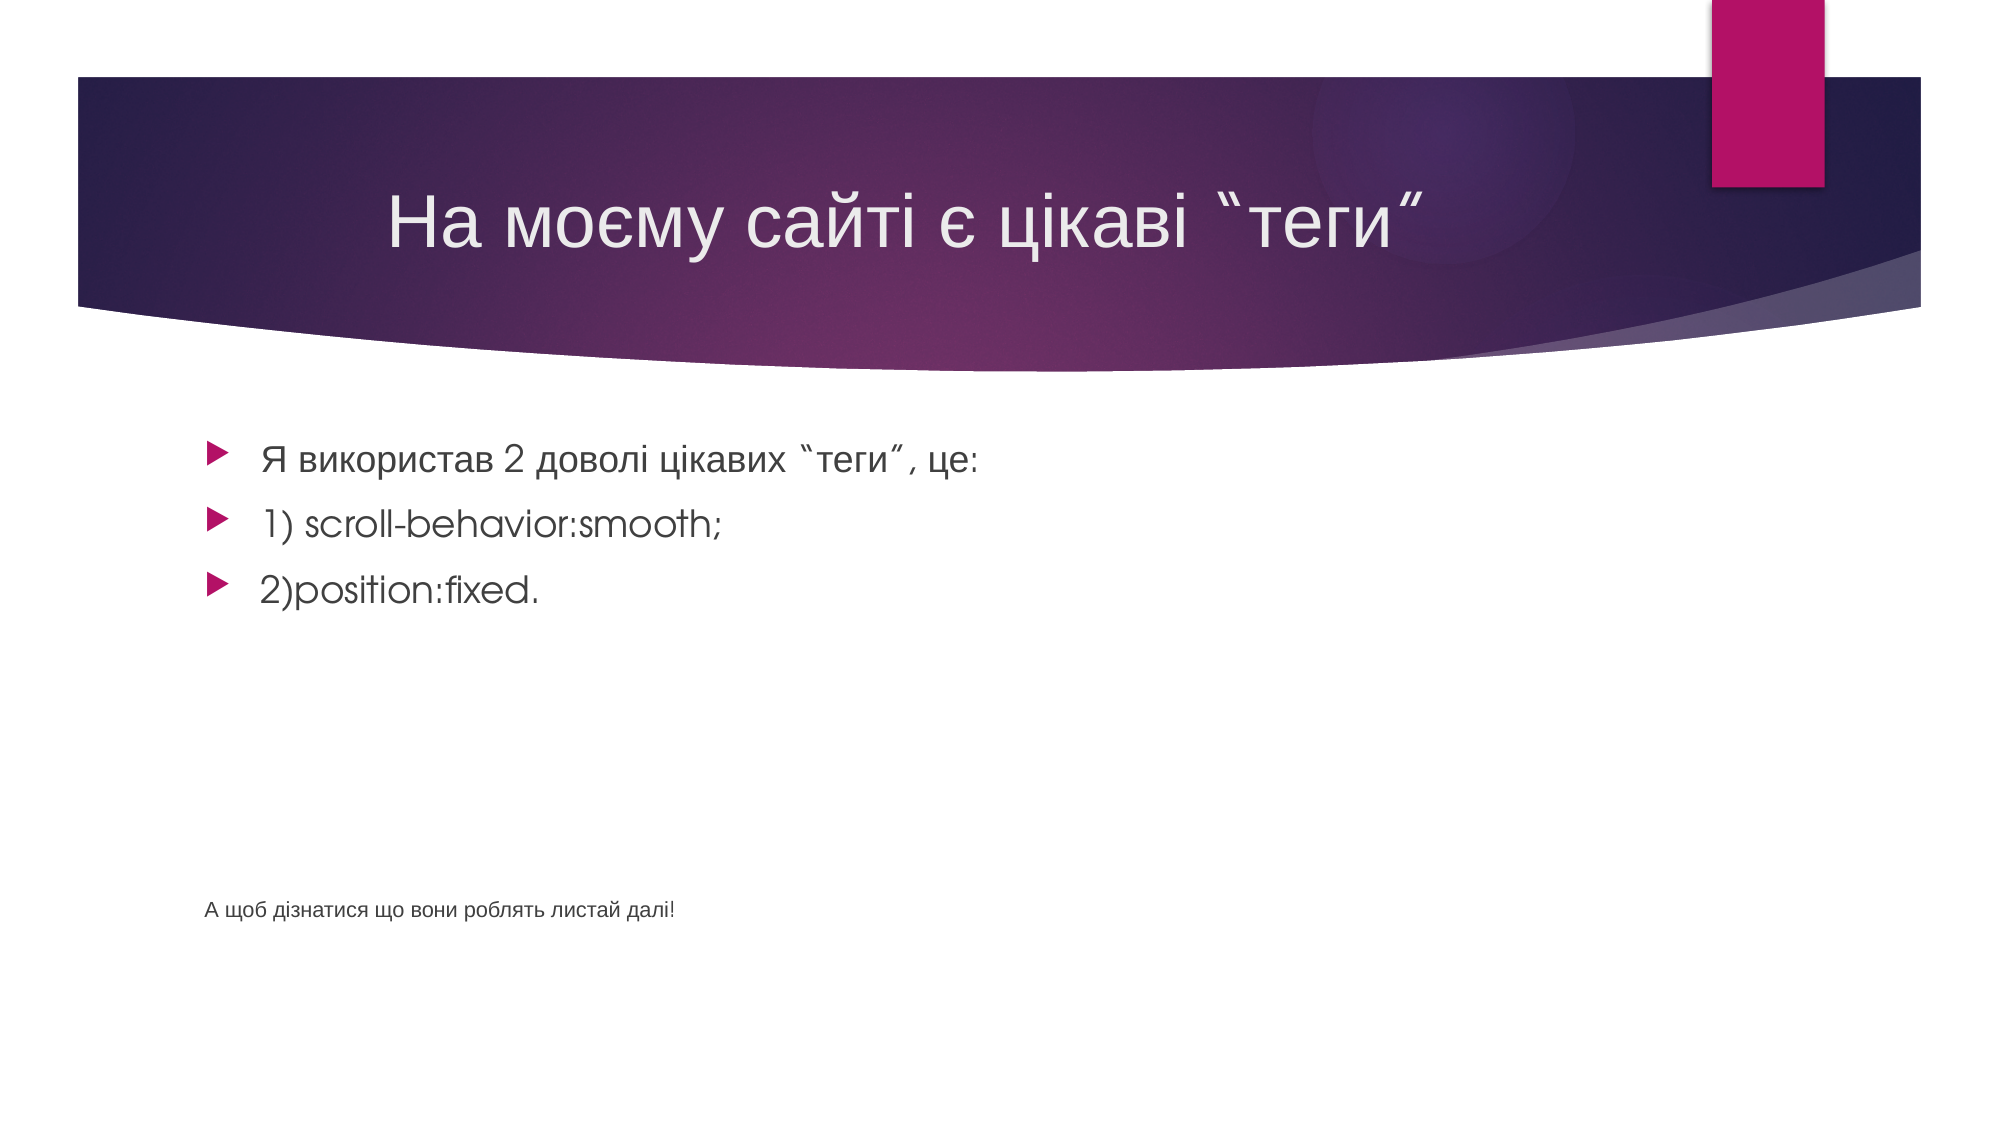

# На моєму сайті є цікаві “теги”
Я використав 2 доволі цікавих “теги”, це:
1) scroll-behavior:smooth;
2)position:fixed.

А щоб дізнатися що вони роблять листай далі!